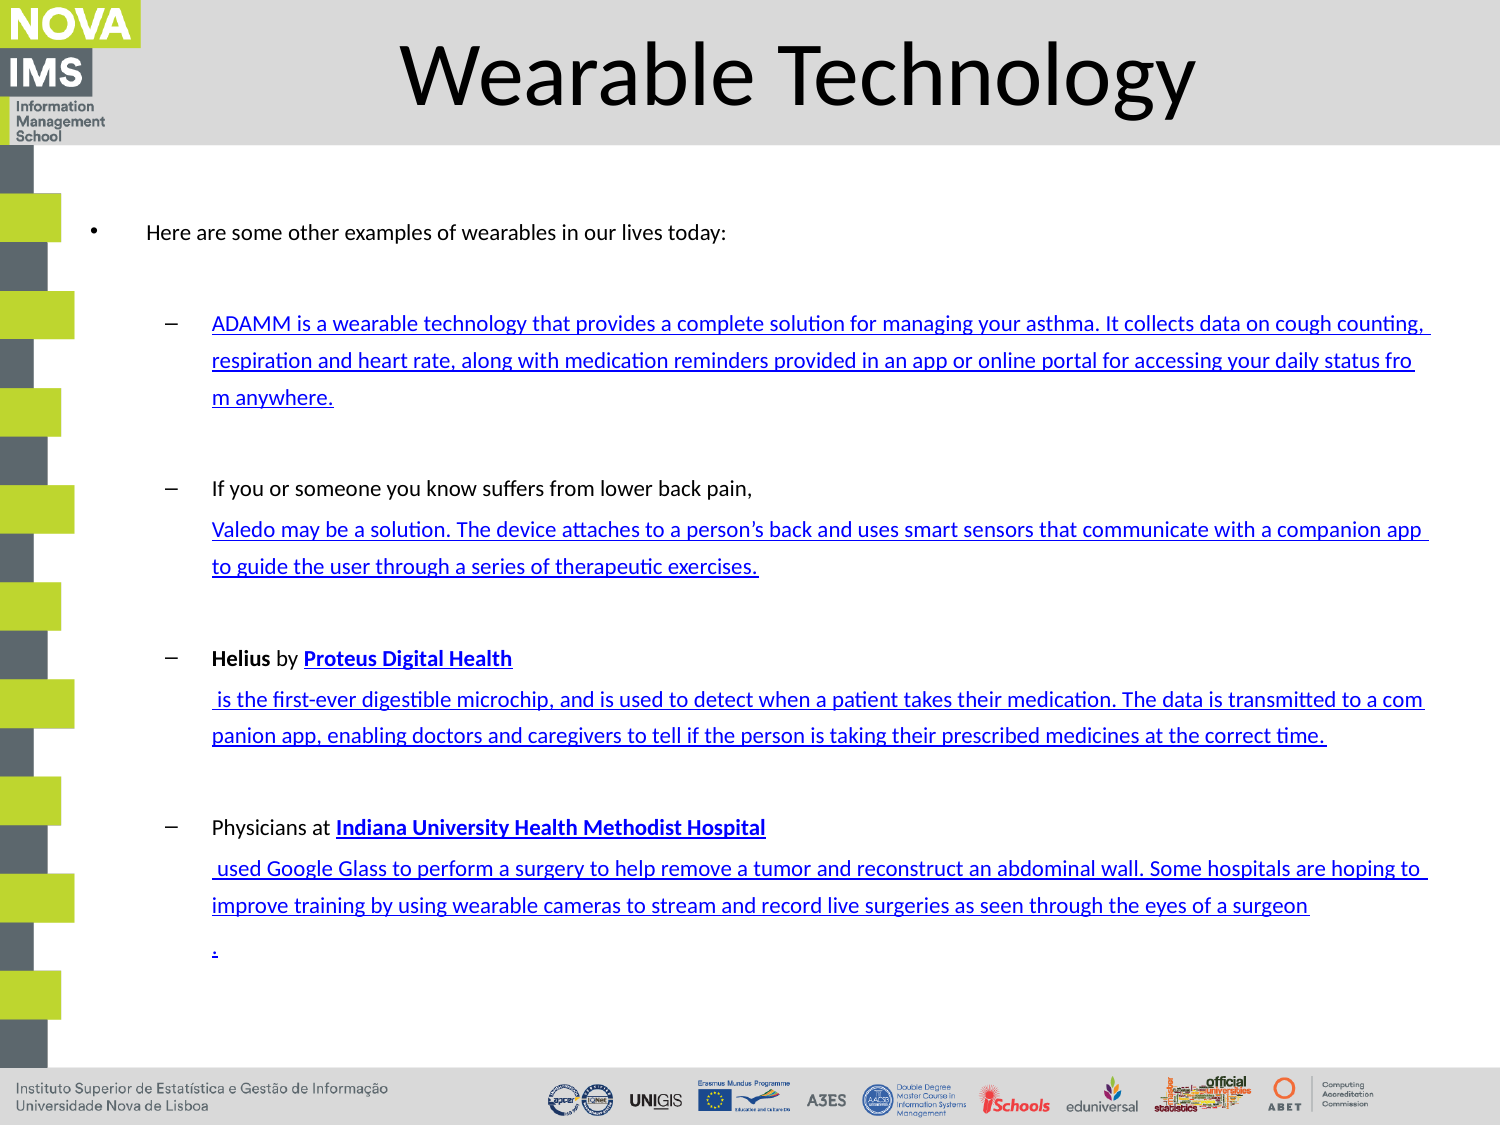

# Wearable Technology
Here are some other examples of wearables in our lives today:

ADAMM is a wearable technology that provides a complete solution for managing your asthma. It collects data on cough counting, respiration and heart rate, along with medication reminders provided in an app or online portal for accessing your daily status from anywhere.

If you or someone you know suffers from lower back pain, Valedo may be a solution. The device attaches to a person’s back and uses smart sensors that communicate with a companion app to guide the user through a series of therapeutic exercises.

Helius by Proteus Digital Health is the first-ever digestible microchip, and is used to detect when a patient takes their medication. The data is transmitted to a companion app, enabling doctors and caregivers to tell if the person is taking their prescribed medicines at the correct time.

Physicians at Indiana University Health Methodist Hospital used Google Glass to perform a surgery to help remove a tumor and reconstruct an abdominal wall. Some hospitals are hoping to improve training by using wearable cameras to stream and record live surgeries as seen through the eyes of a surgeon.